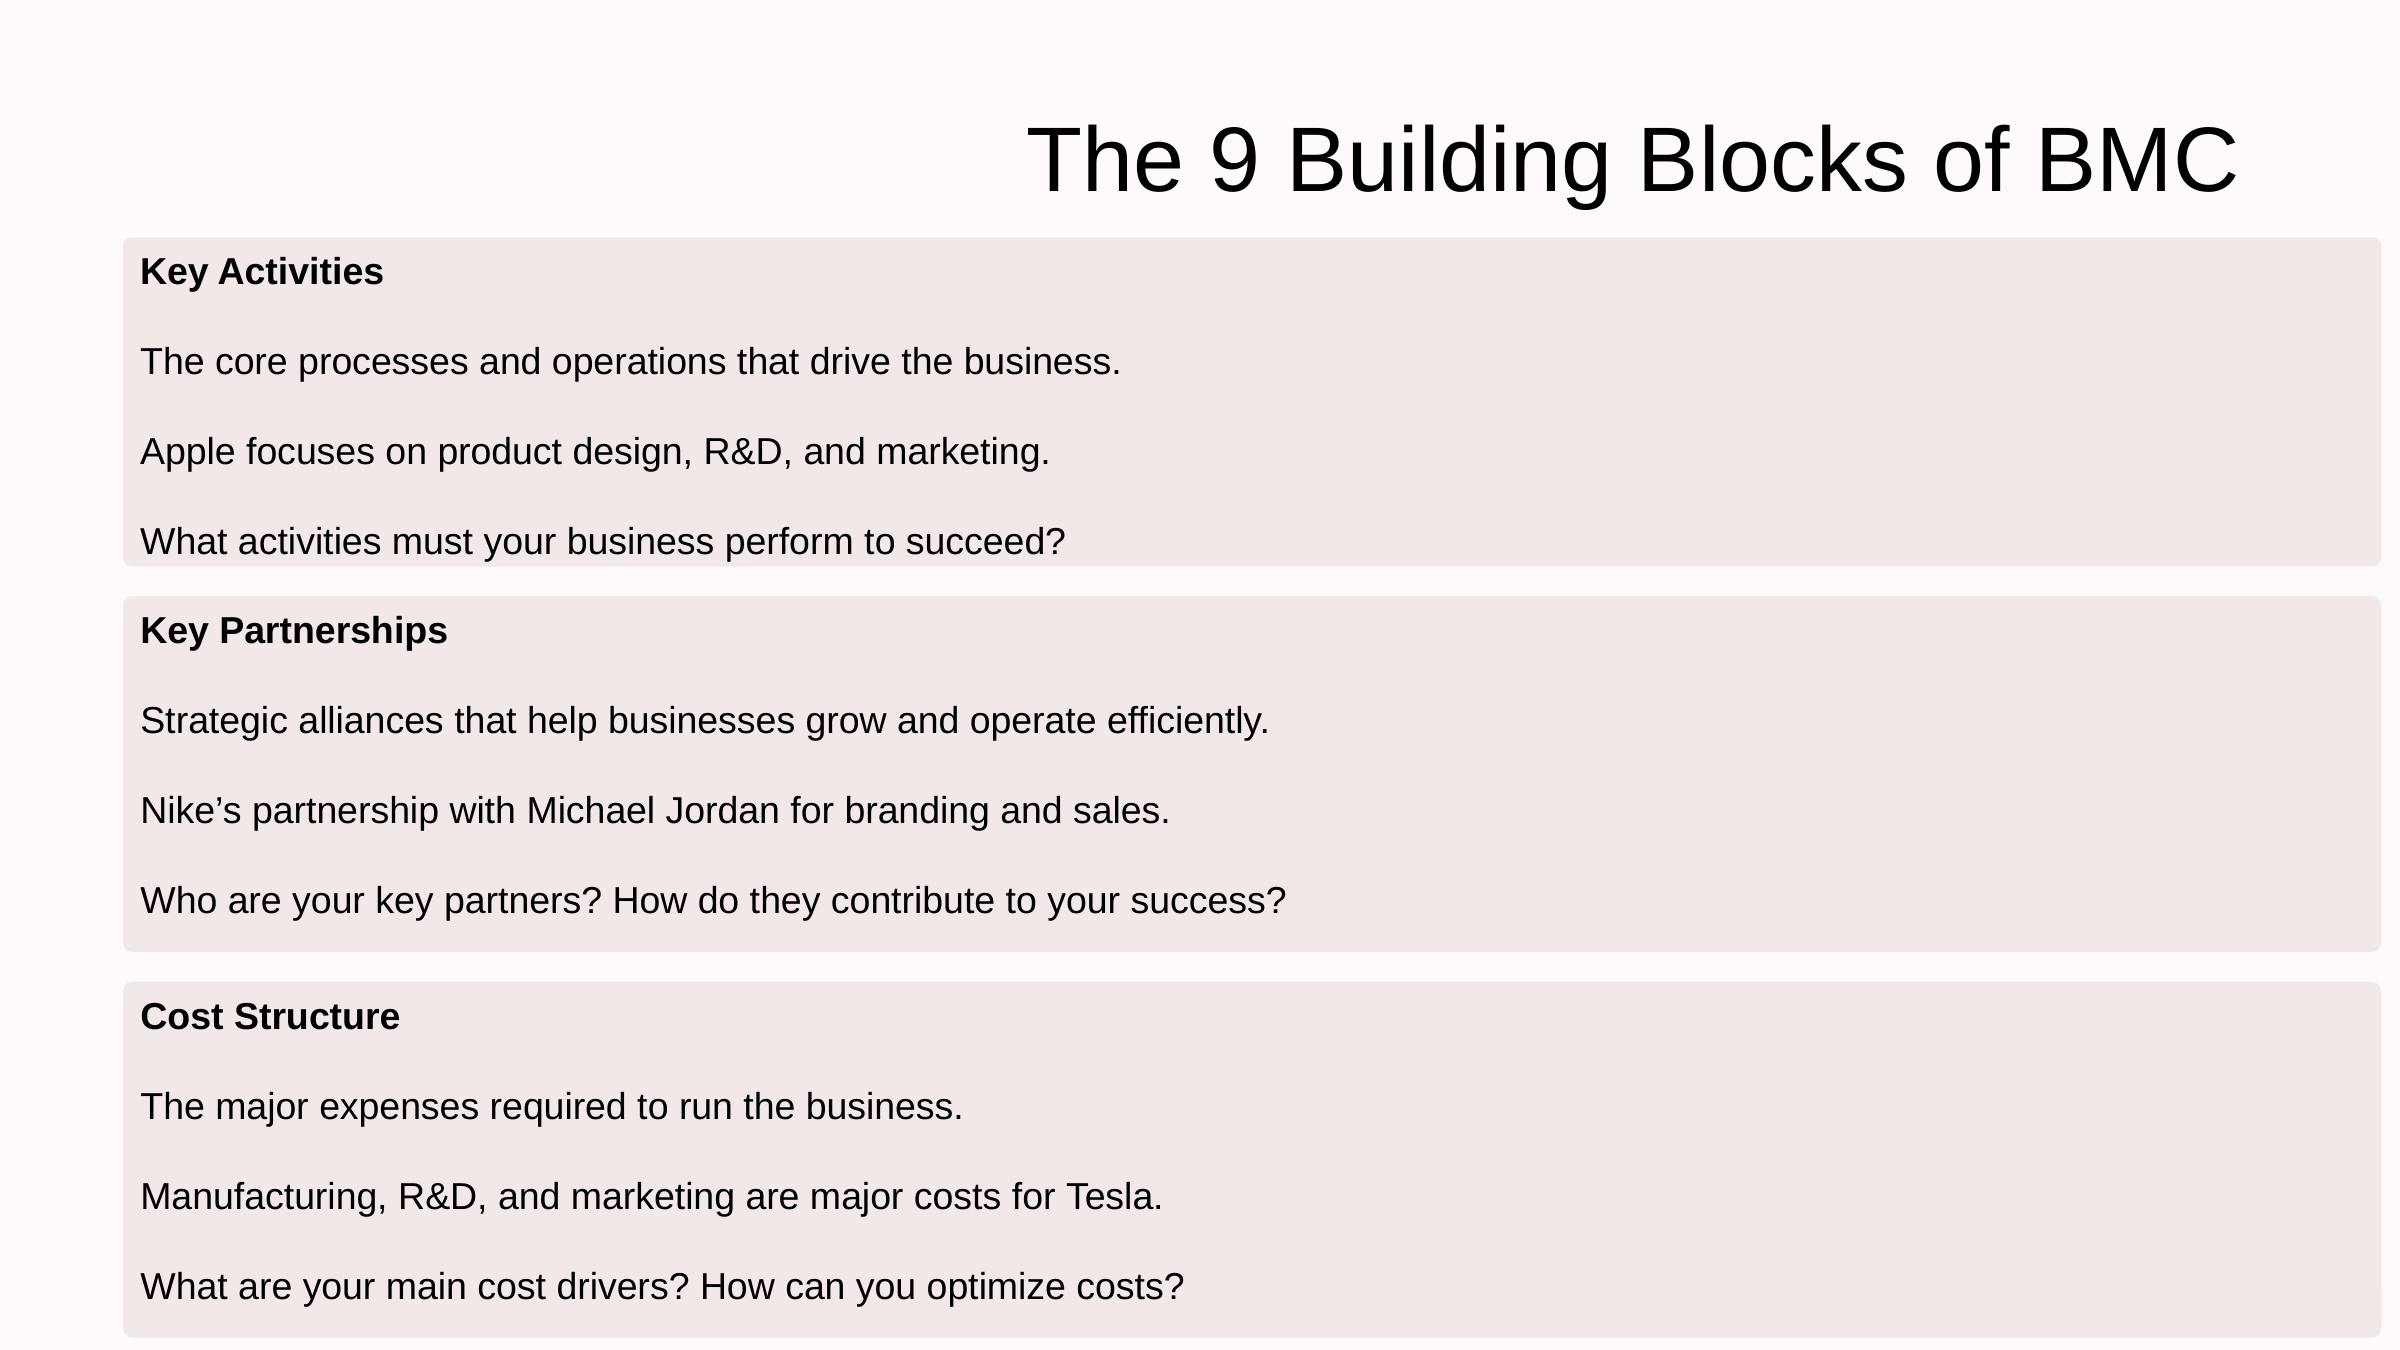

The 9 Building Blocks of BMC
Key Activities

The core processes and operations that drive the business.

Apple focuses on product design, R&D, and marketing.

What activities must your business perform to succeed?
Key Partnerships

Strategic alliances that help businesses grow and operate efficiently.

Nike’s partnership with Michael Jordan for branding and sales.

Who are your key partners? How do they contribute to your success?
Cost Structure

The major expenses required to run the business.

Manufacturing, R&D, and marketing are major costs for Tesla.

What are your main cost drivers? How can you optimize costs?